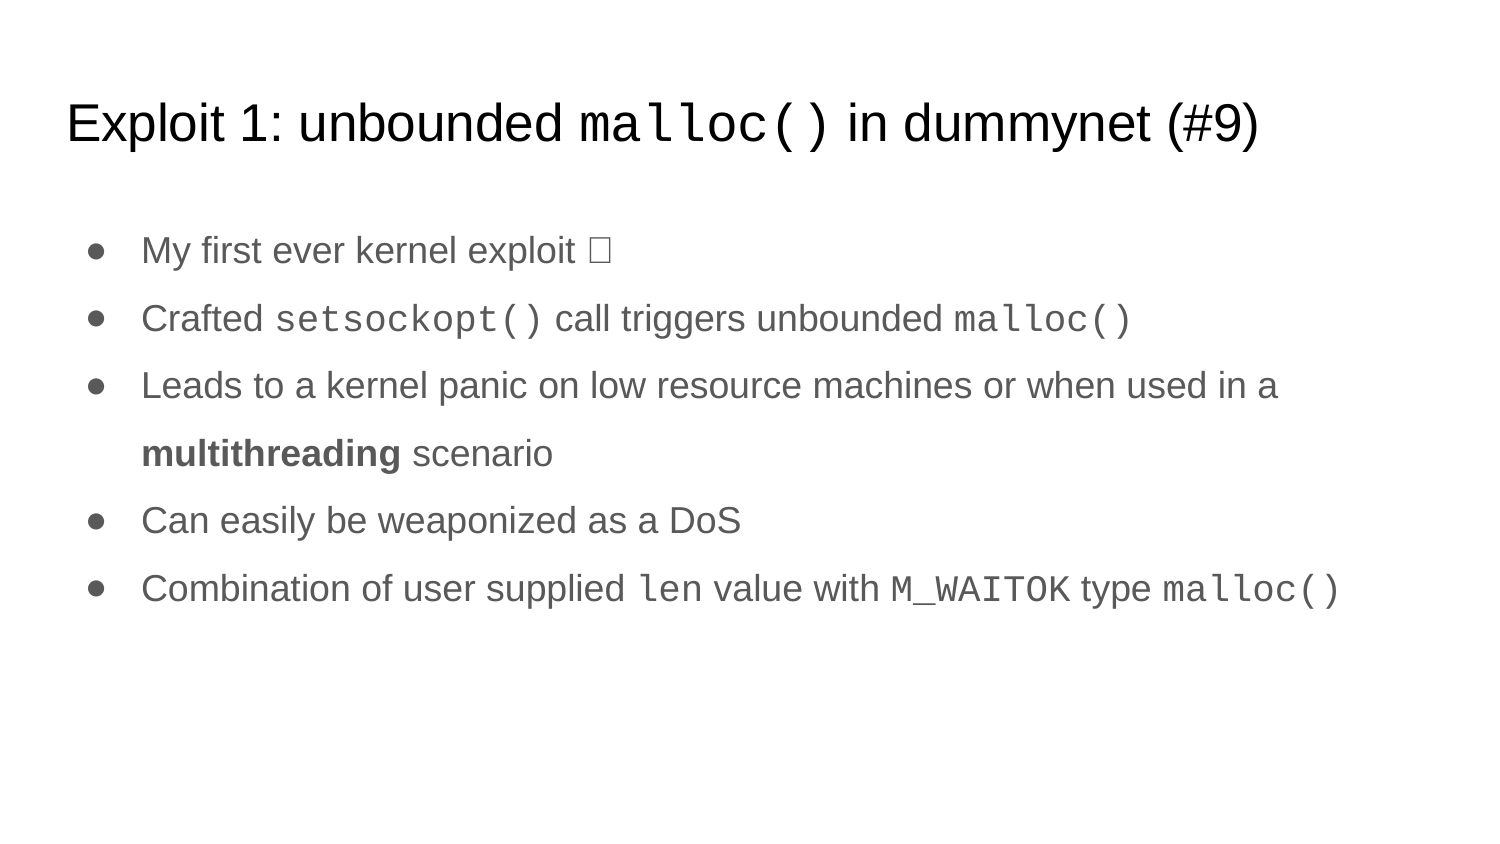

# Exploit 1: unbounded malloc() in dummynet (#9)
My first ever kernel exploit 🥳
Crafted setsockopt() call triggers unbounded malloc()
Leads to a kernel panic on low resource machines or when used in a multithreading scenario
Can easily be weaponized as a DoS
Combination of user supplied len value with M_WAITOK type malloc()